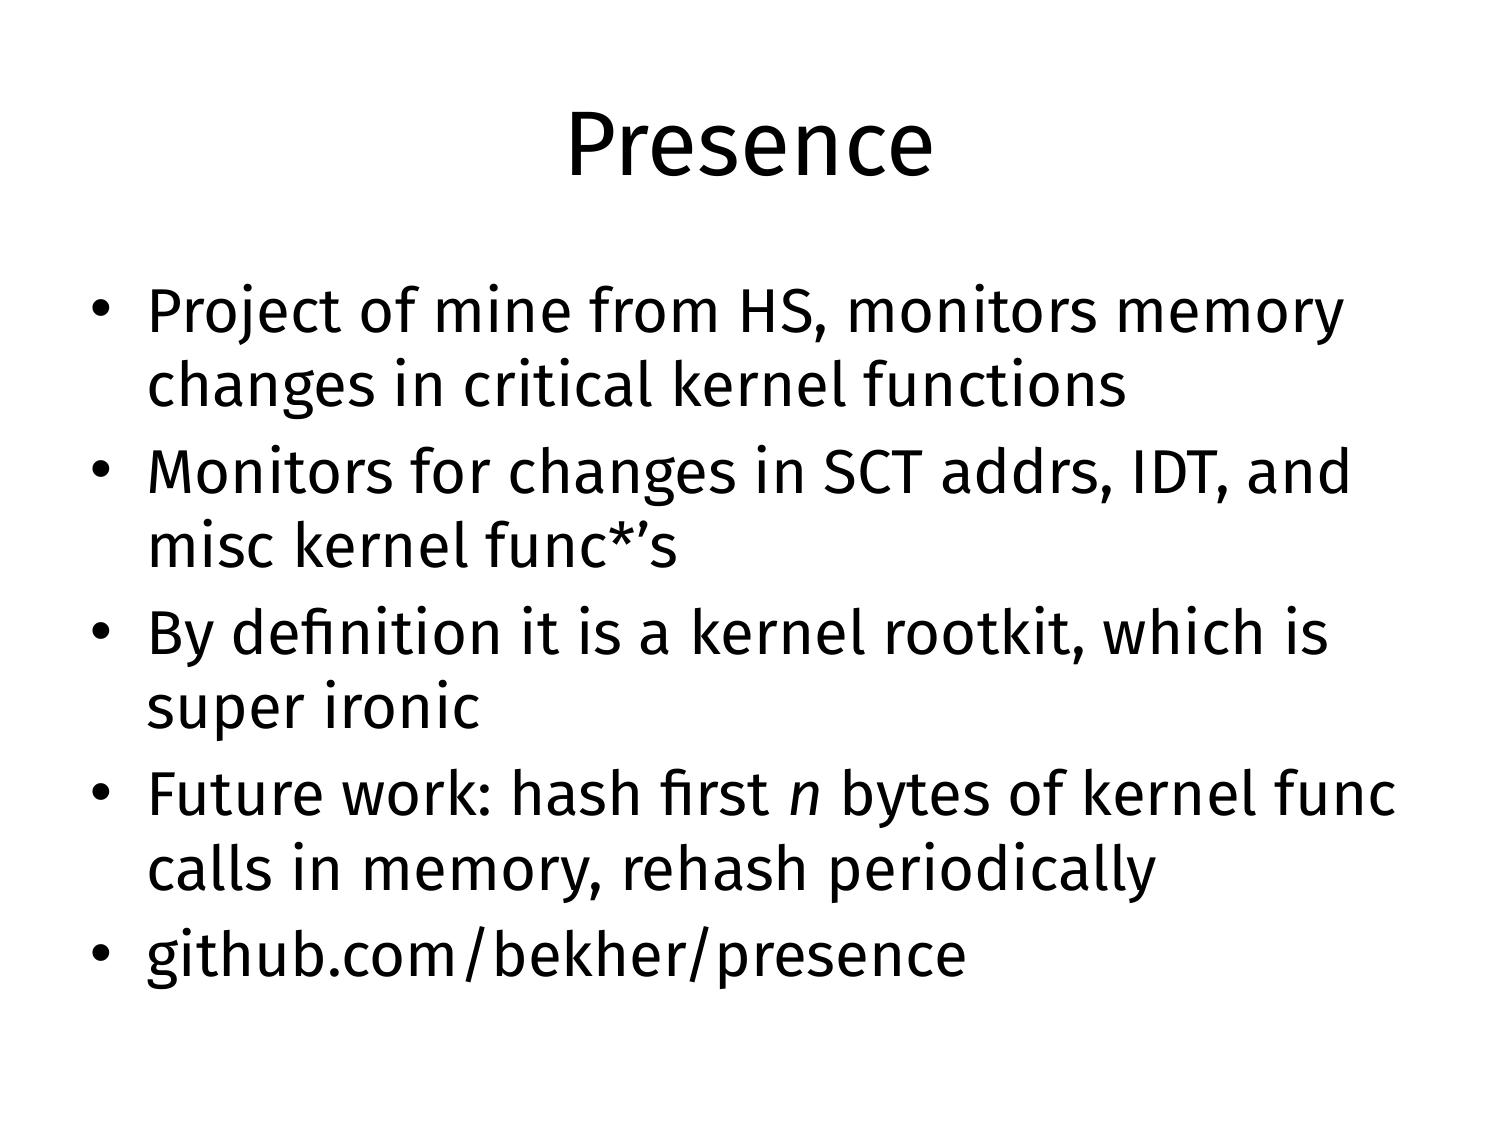

# Presence
Project of mine from HS, monitors memory changes in critical kernel functions
Monitors for changes in SCT addrs, IDT, and misc kernel func*’s
By definition it is a kernel rootkit, which is super ironic
Future work: hash first n bytes of kernel func calls in memory, rehash periodically
github.com/bekher/presence